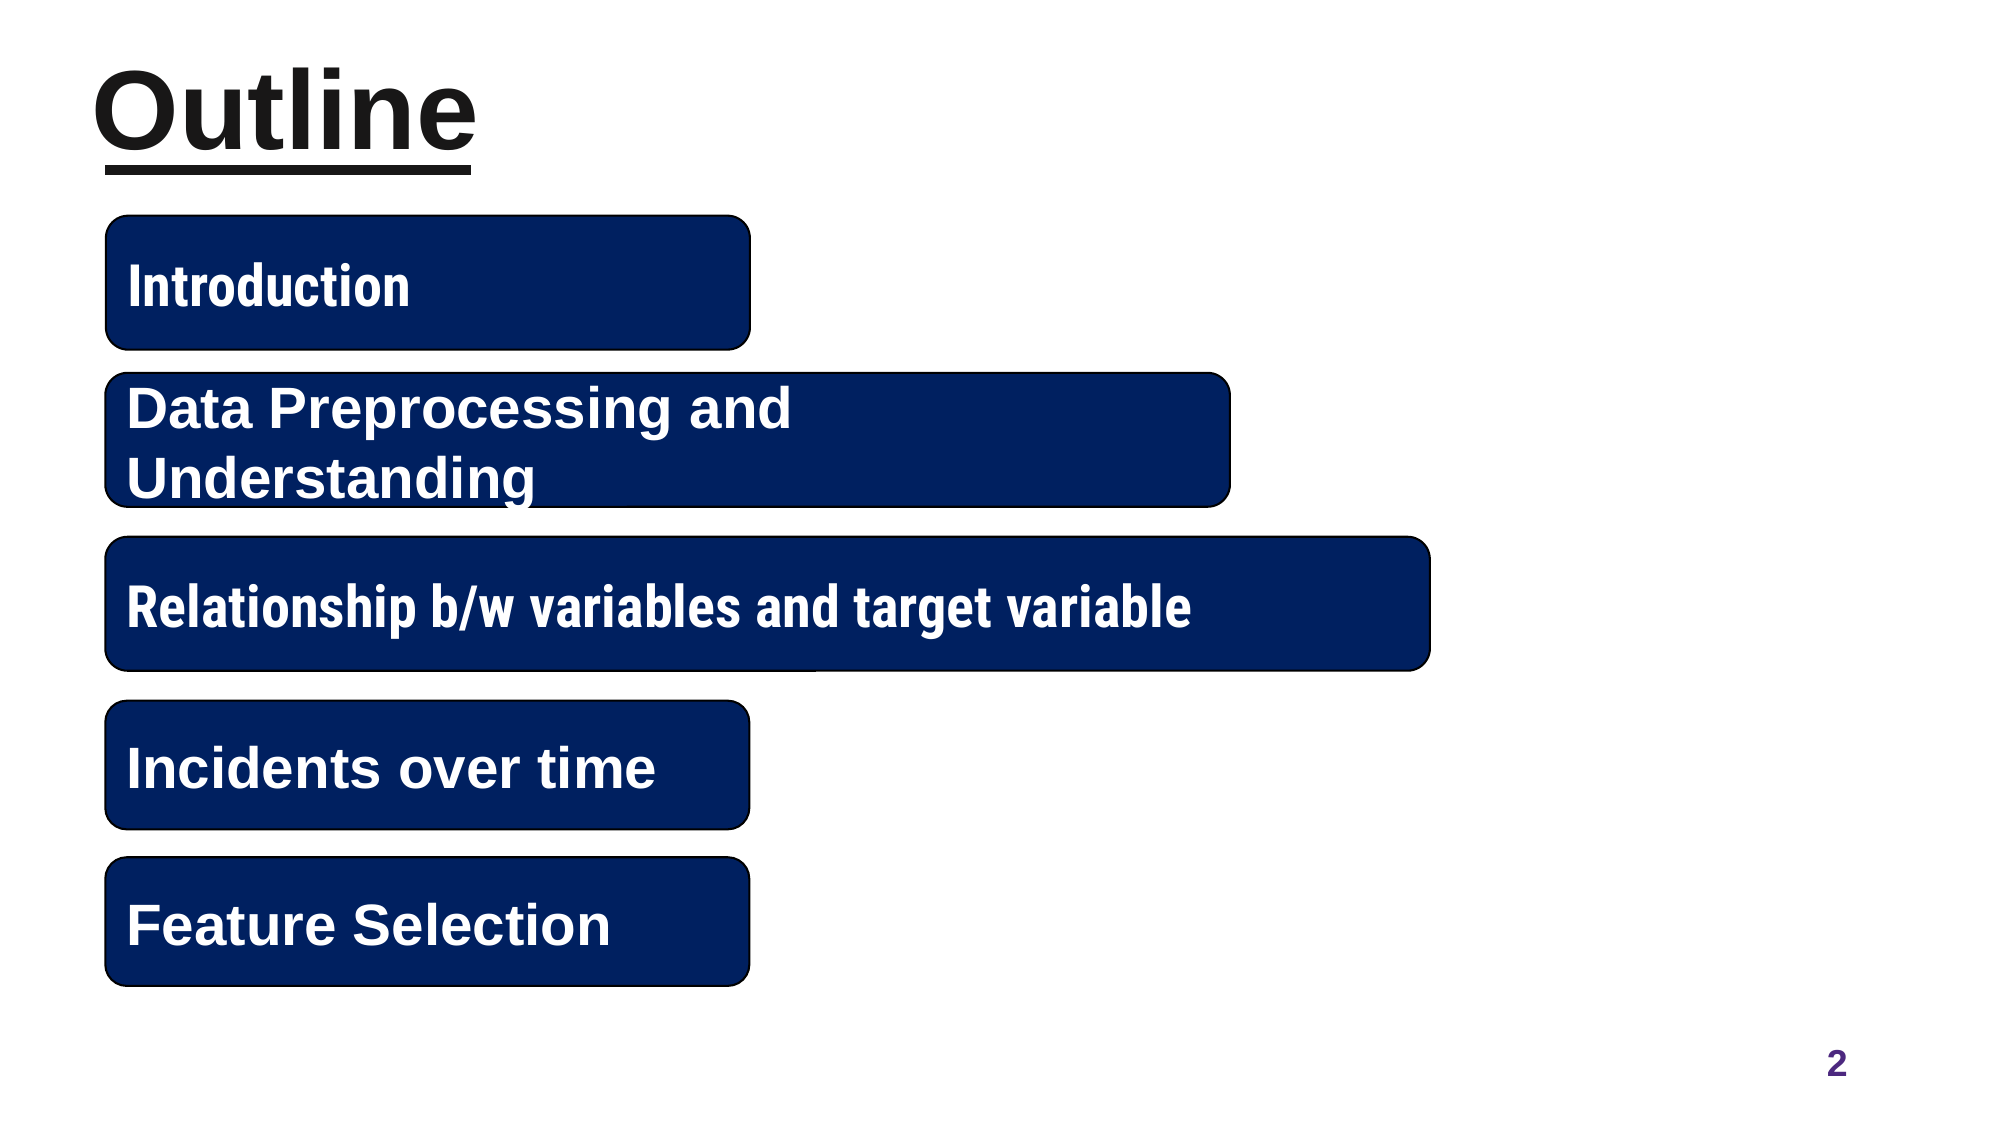

# Outline
Introduction
Data Preprocessing and Understanding

Relationship b/w variables and target variable

Incidents over time
Feature Selection